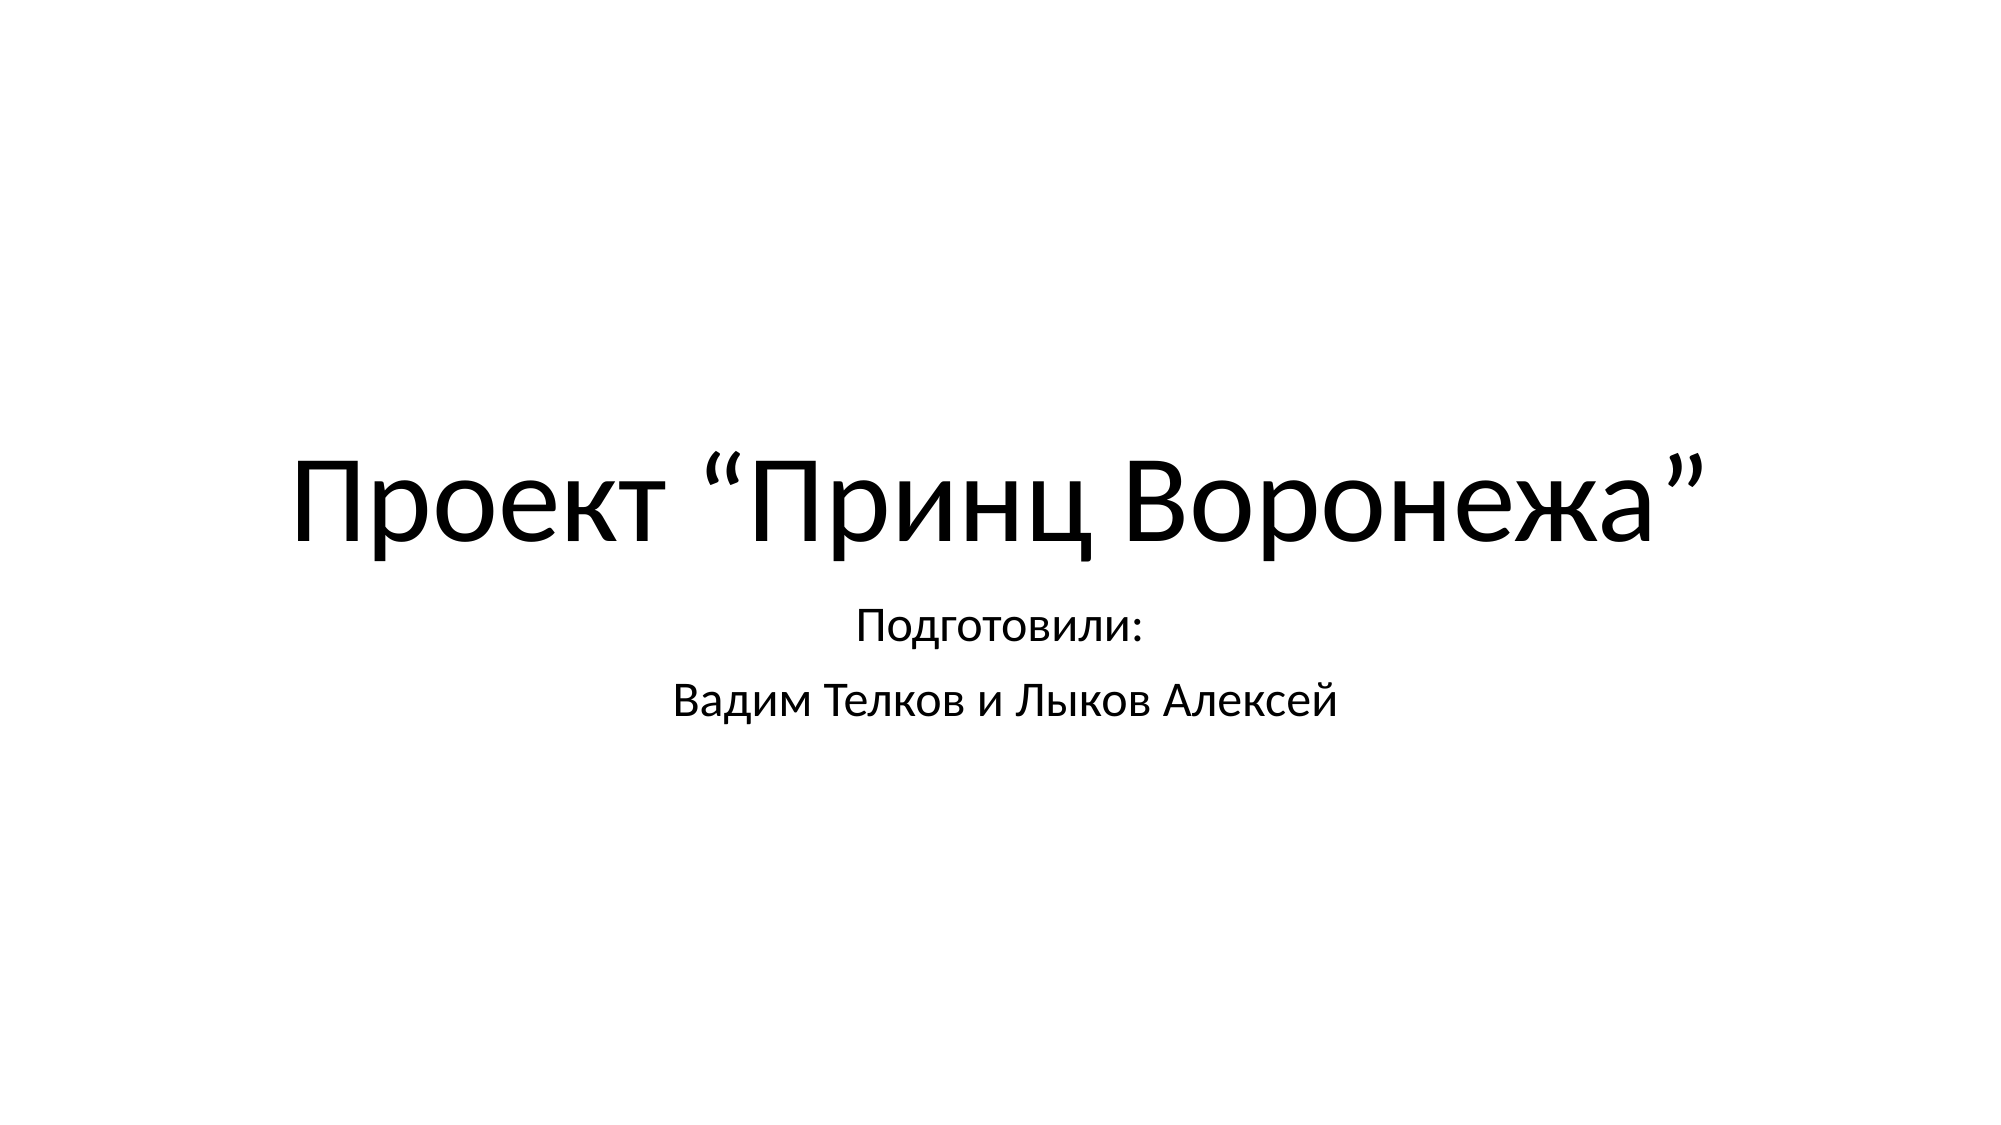

# Проект “Принц Воронежа”
Подготовили:
 Вадим Телков и Лыков Алексей